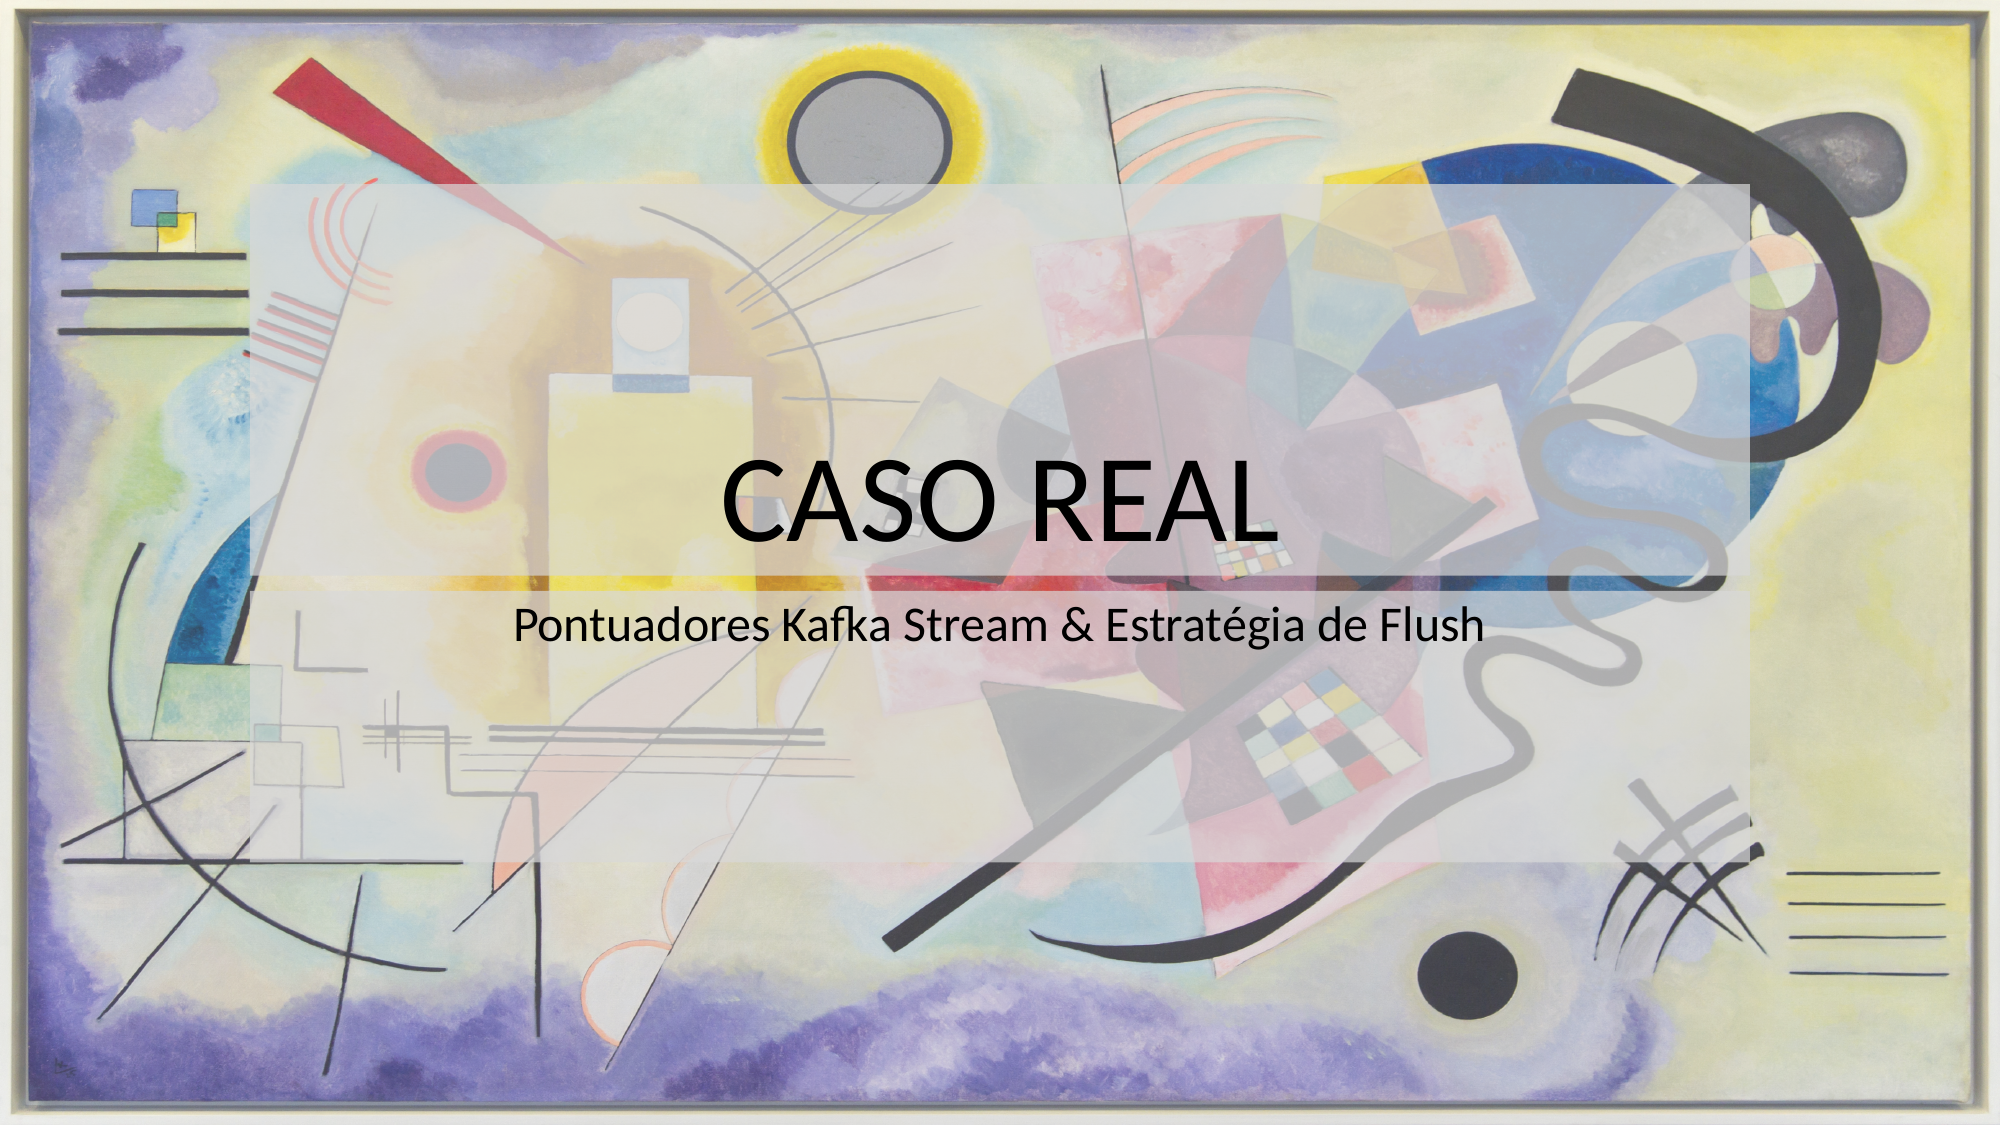

# CASO REAL
Pontuadores Kafka Stream & Estratégia de Flush